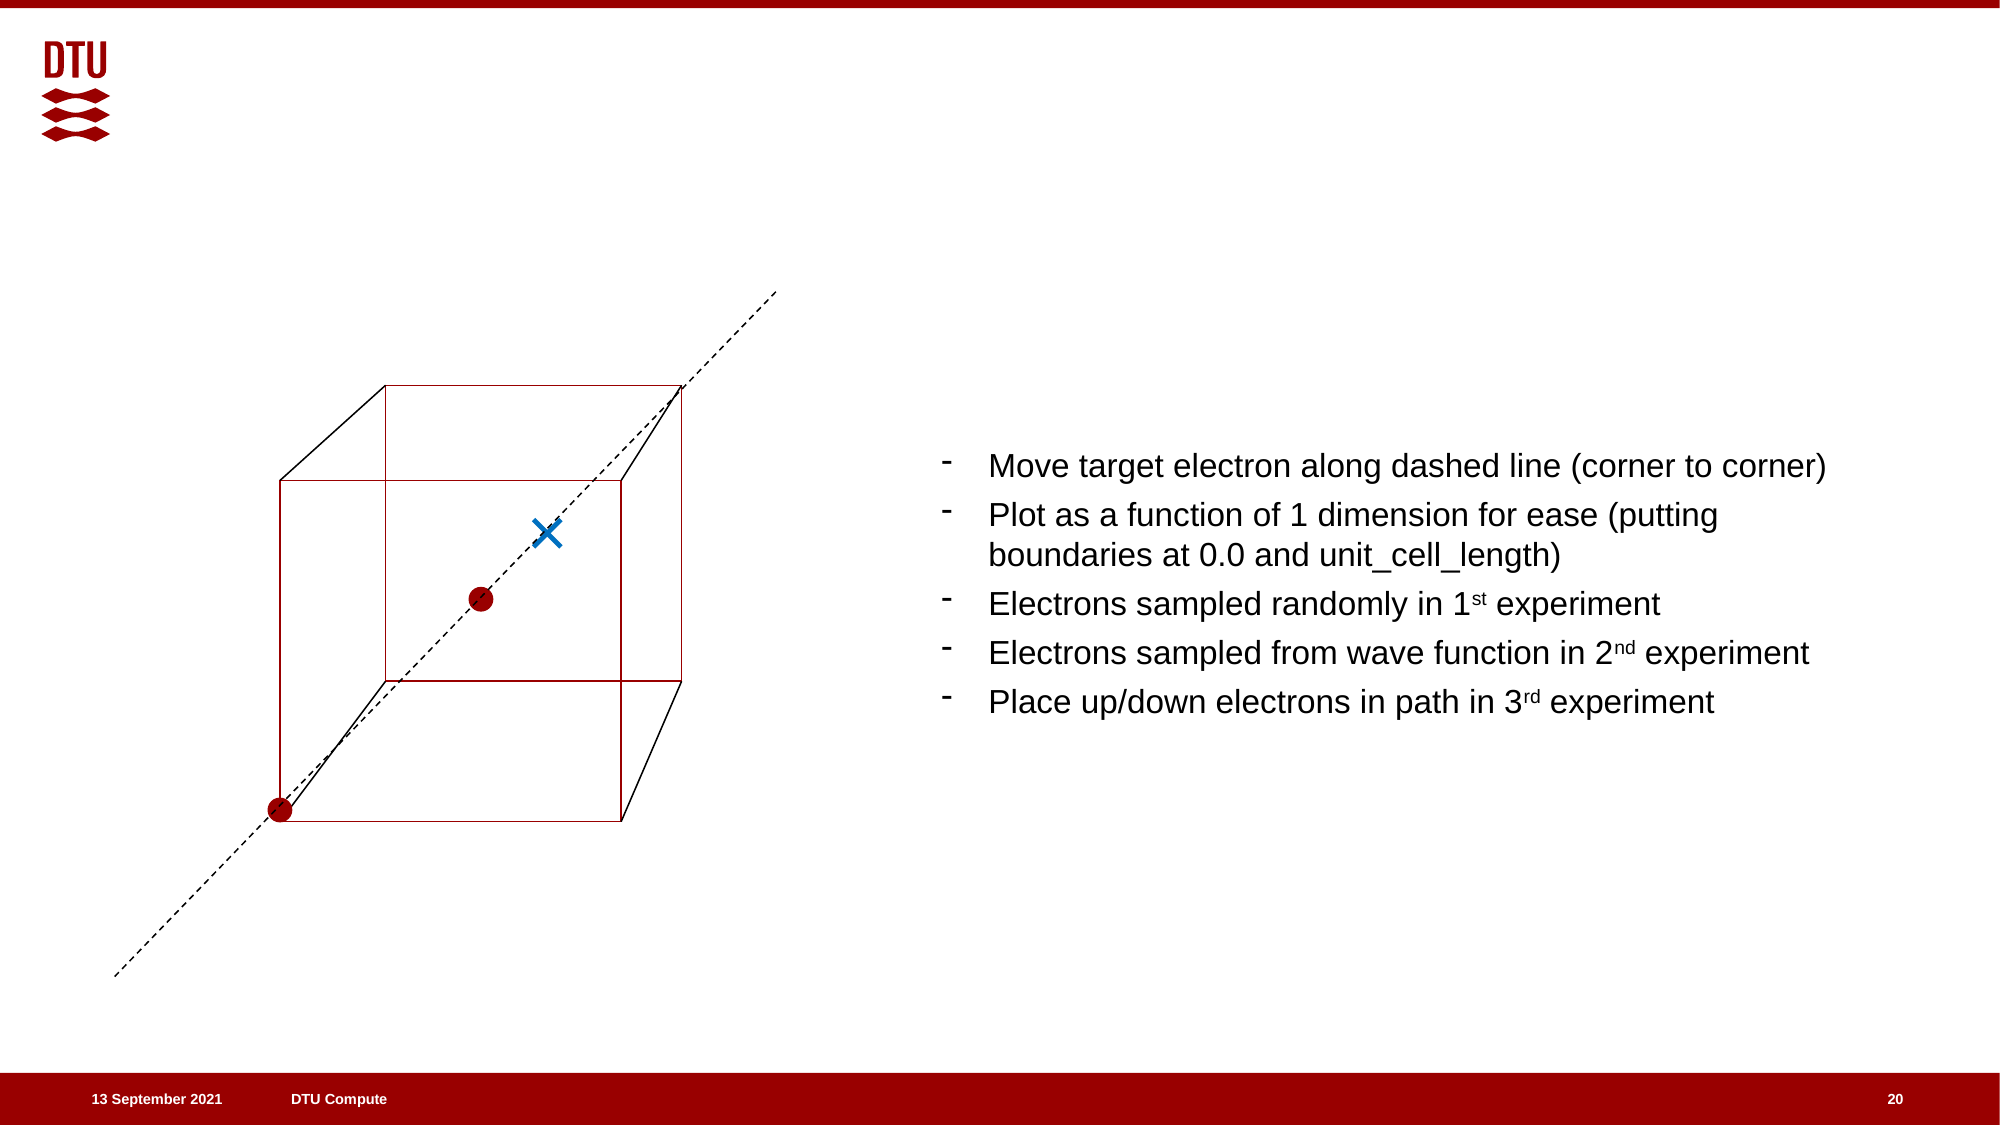

Move target electron along dashed line (corner to corner)
Plot as a function of 1 dimension for ease (putting boundaries at 0.0 and unit_cell_length)
Electrons sampled randomly in 1st experiment
Electrons sampled from wave function in 2nd experiment
Place up/down electrons in path in 3rd experiment

20